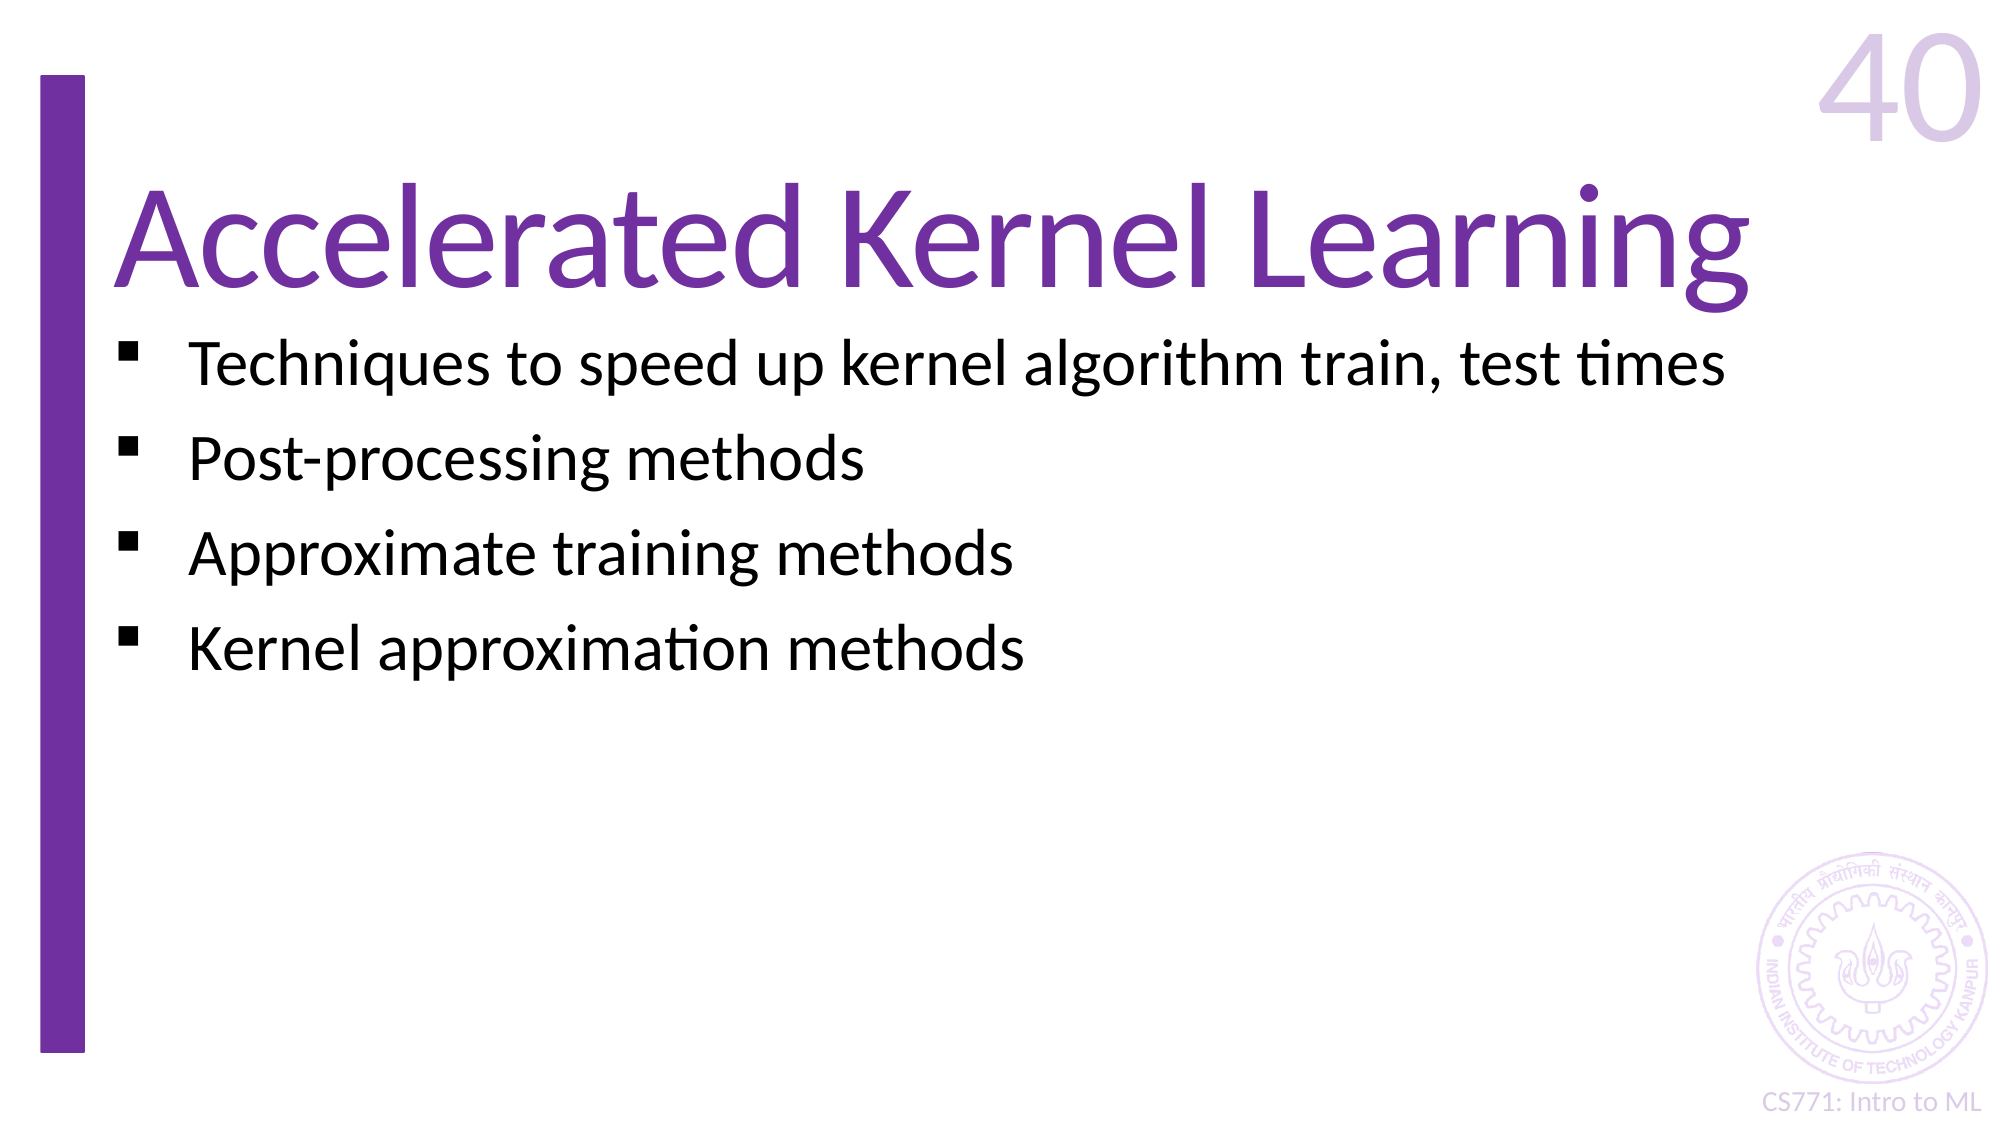

40
# Accelerated Kernel Learning
Techniques to speed up kernel algorithm train, test times
Post-processing methods
Approximate training methods
Kernel approximation methods